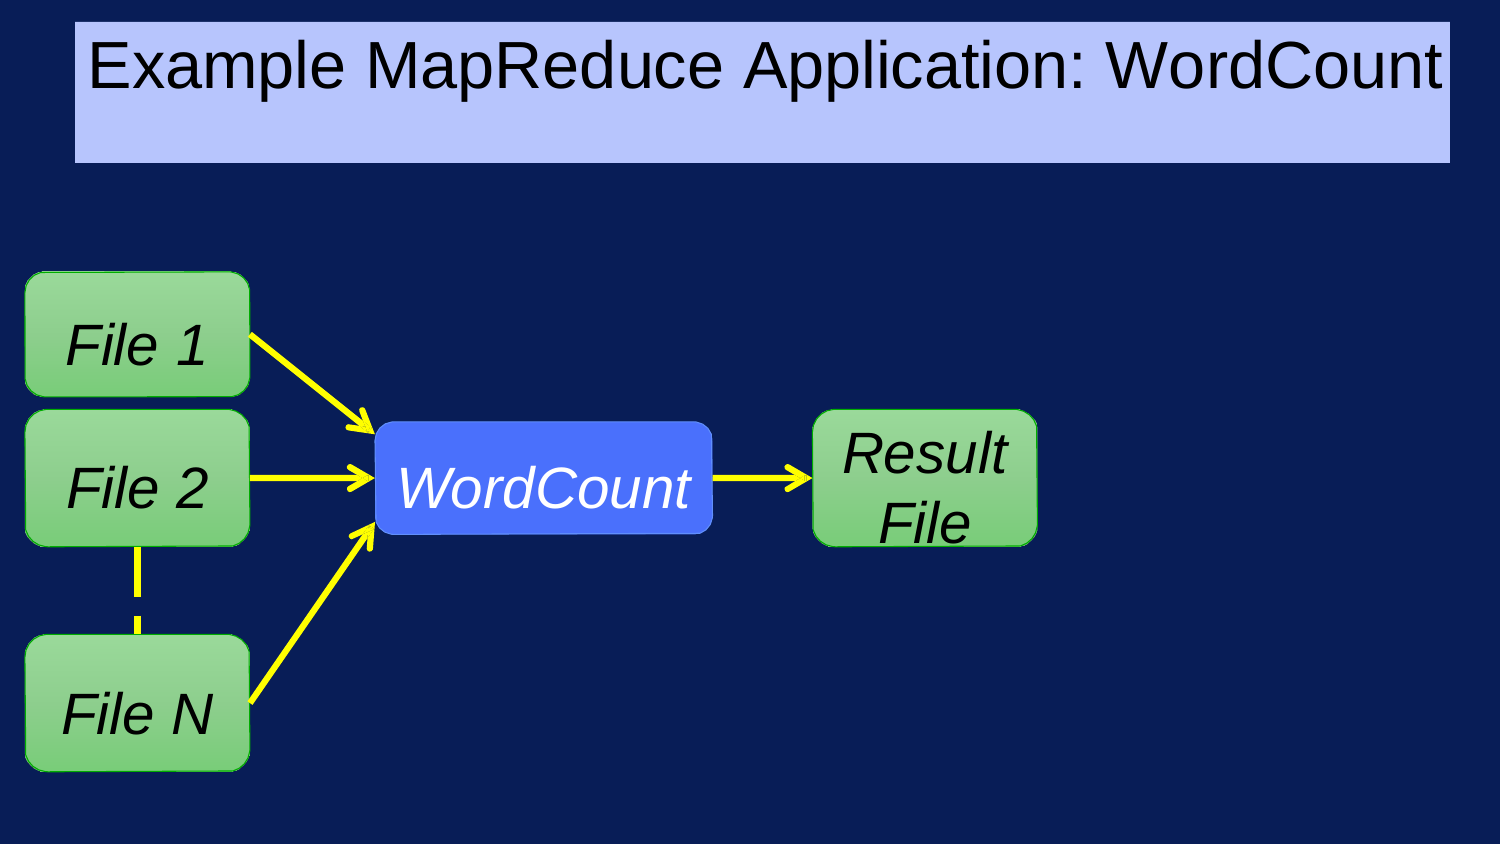

# Example MapReduce Application: WordCount

File 1

Result File

File 2
WordCount

File N